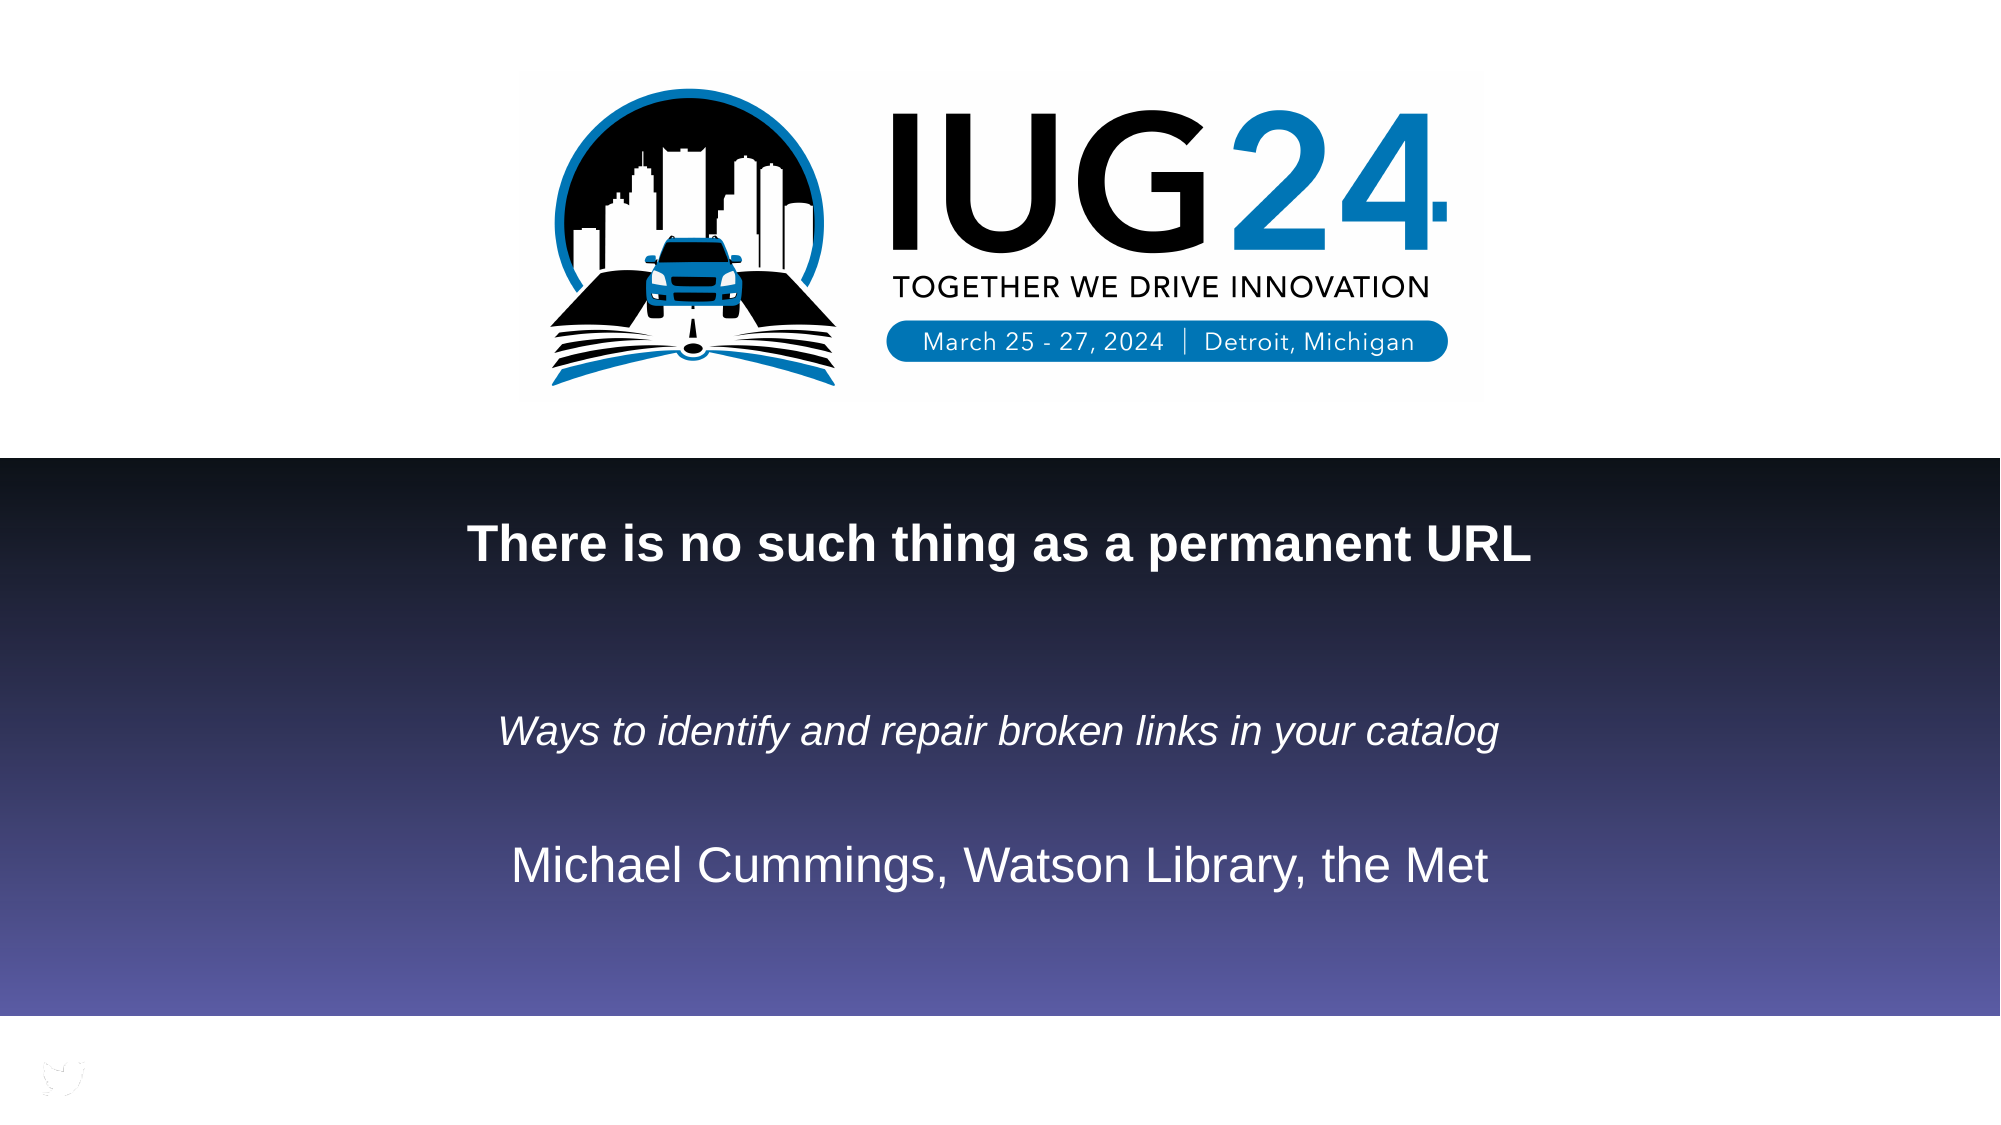

# There is no such thing as a permanent URL
Ways to identify and repair broken links in your catalog
Michael Cummings, Watson Library, the Met